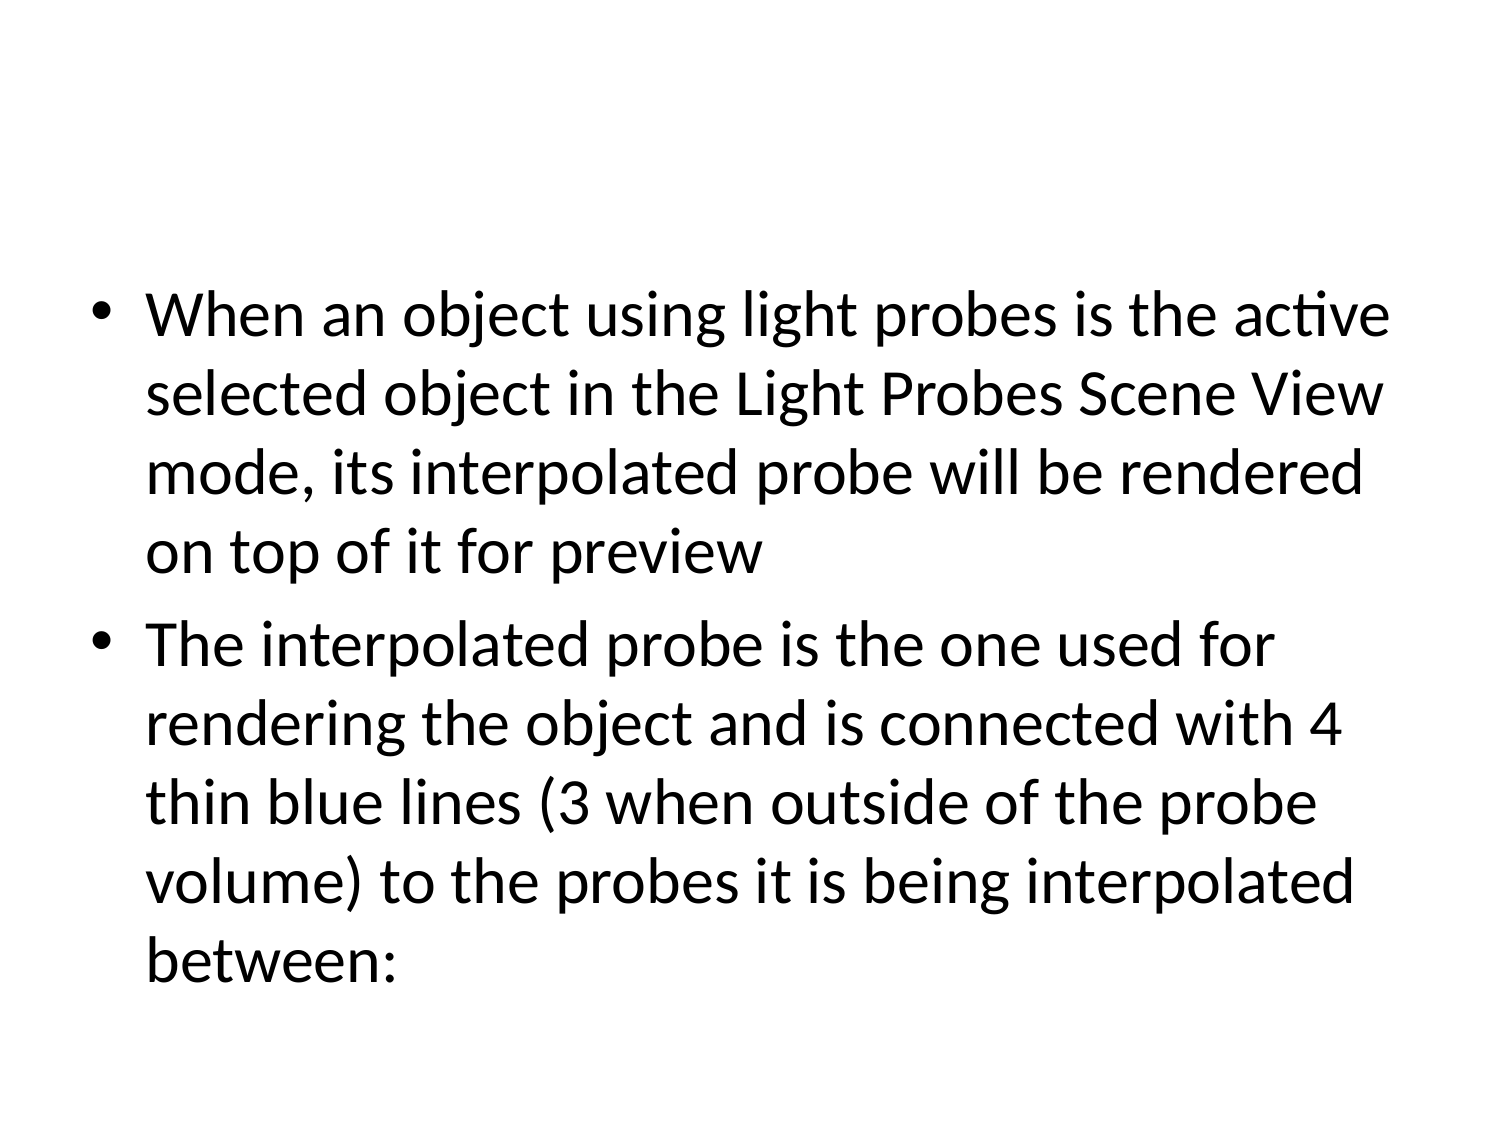

#
When an object using light probes is the active selected object in the Light Probes Scene View mode, its interpolated probe will be rendered on top of it for preview
The interpolated probe is the one used for rendering the object and is connected with 4 thin blue lines (3 when outside of the probe volume) to the probes it is being interpolated between: